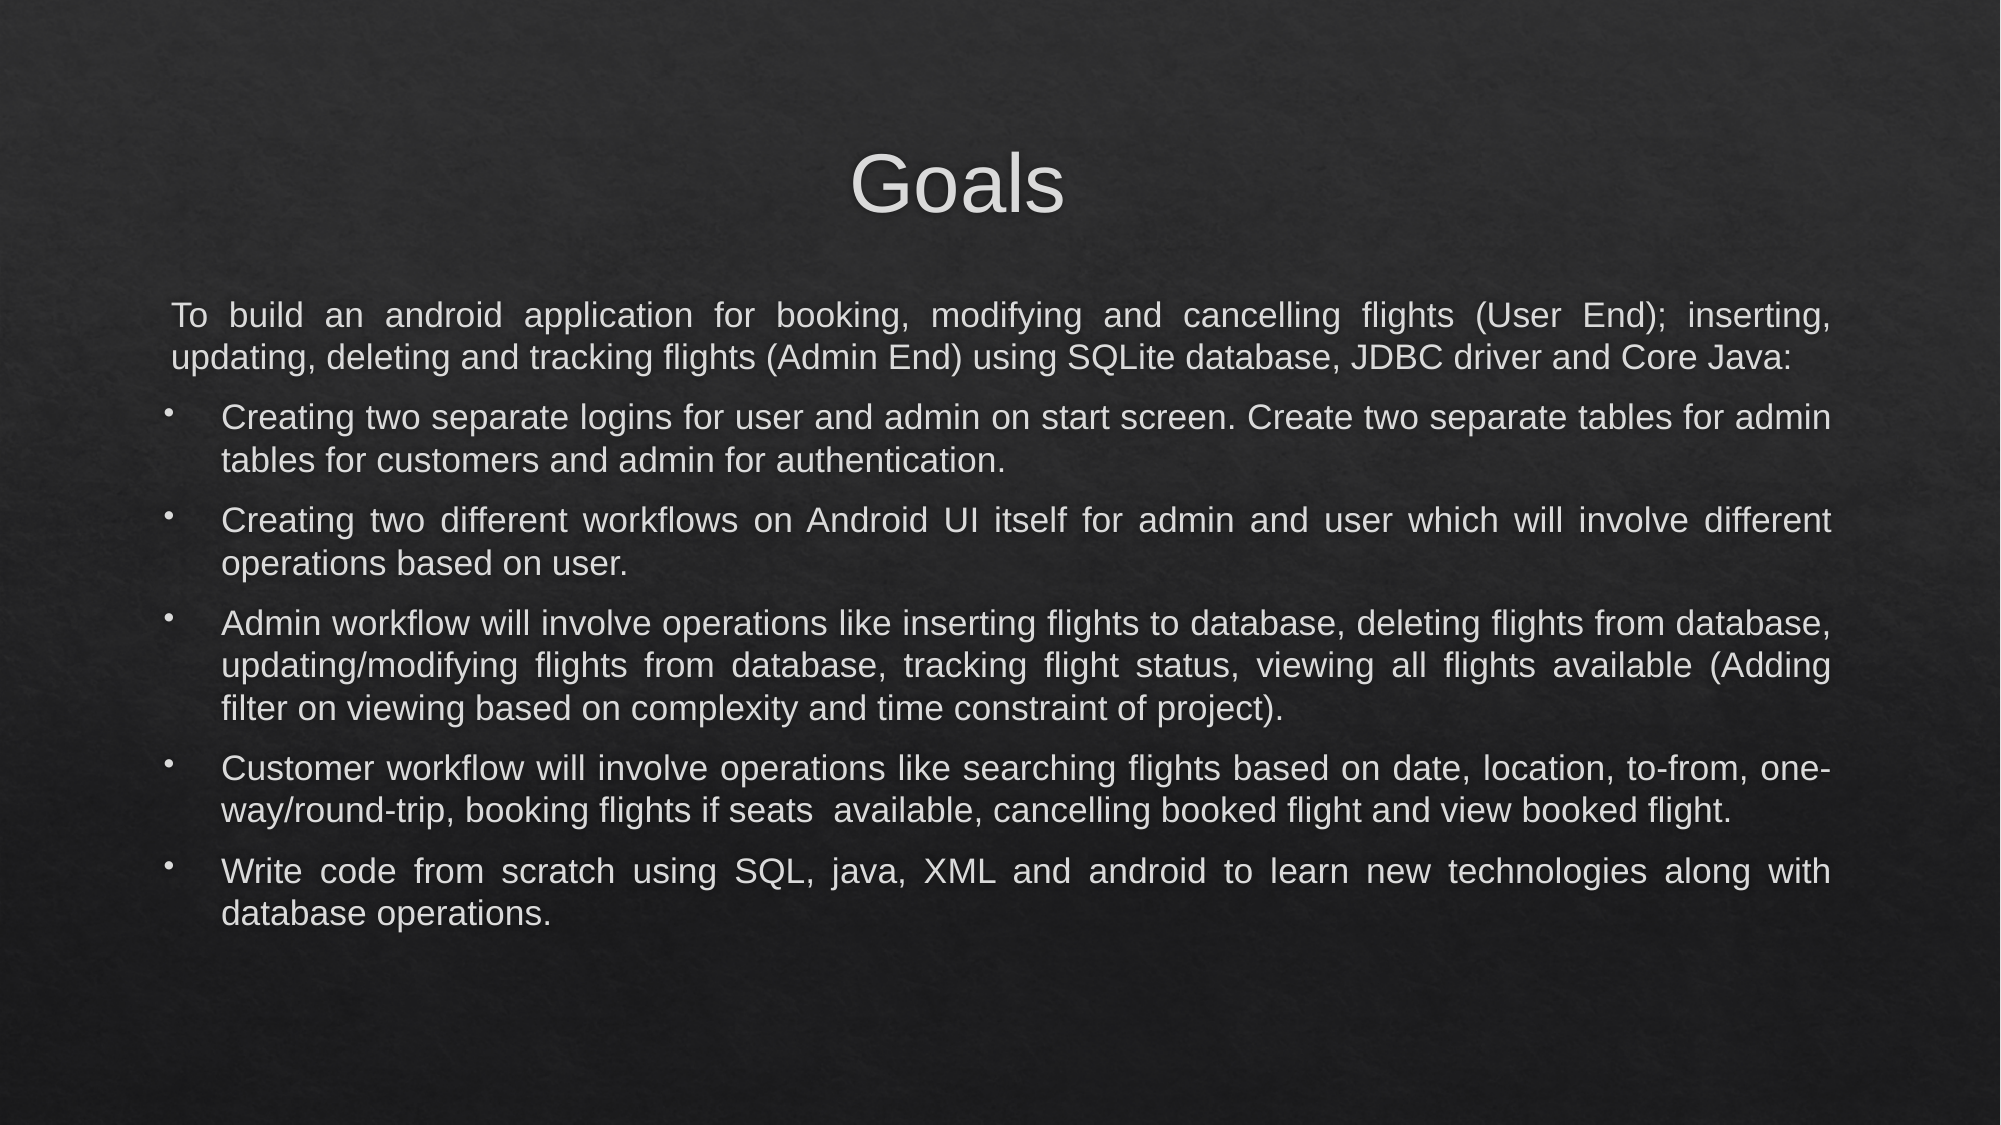

# Goals
To build an android application for booking, modifying and cancelling flights (User End); inserting, updating, deleting and tracking flights (Admin End) using SQLite database, JDBC driver and Core Java:
Creating two separate logins for user and admin on start screen. Create two separate tables for admin tables for customers and admin for authentication.
Creating two different workflows on Android UI itself for admin and user which will involve different operations based on user.
Admin workflow will involve operations like inserting flights to database, deleting flights from database, updating/modifying flights from database, tracking flight status, viewing all flights available (Adding filter on viewing based on complexity and time constraint of project).
Customer workflow will involve operations like searching flights based on date, location, to-from, one-way/round-trip, booking flights if seats  available, cancelling booked flight and view booked flight.
Write code from scratch using SQL, java, XML and android to learn new technologies along with database operations.